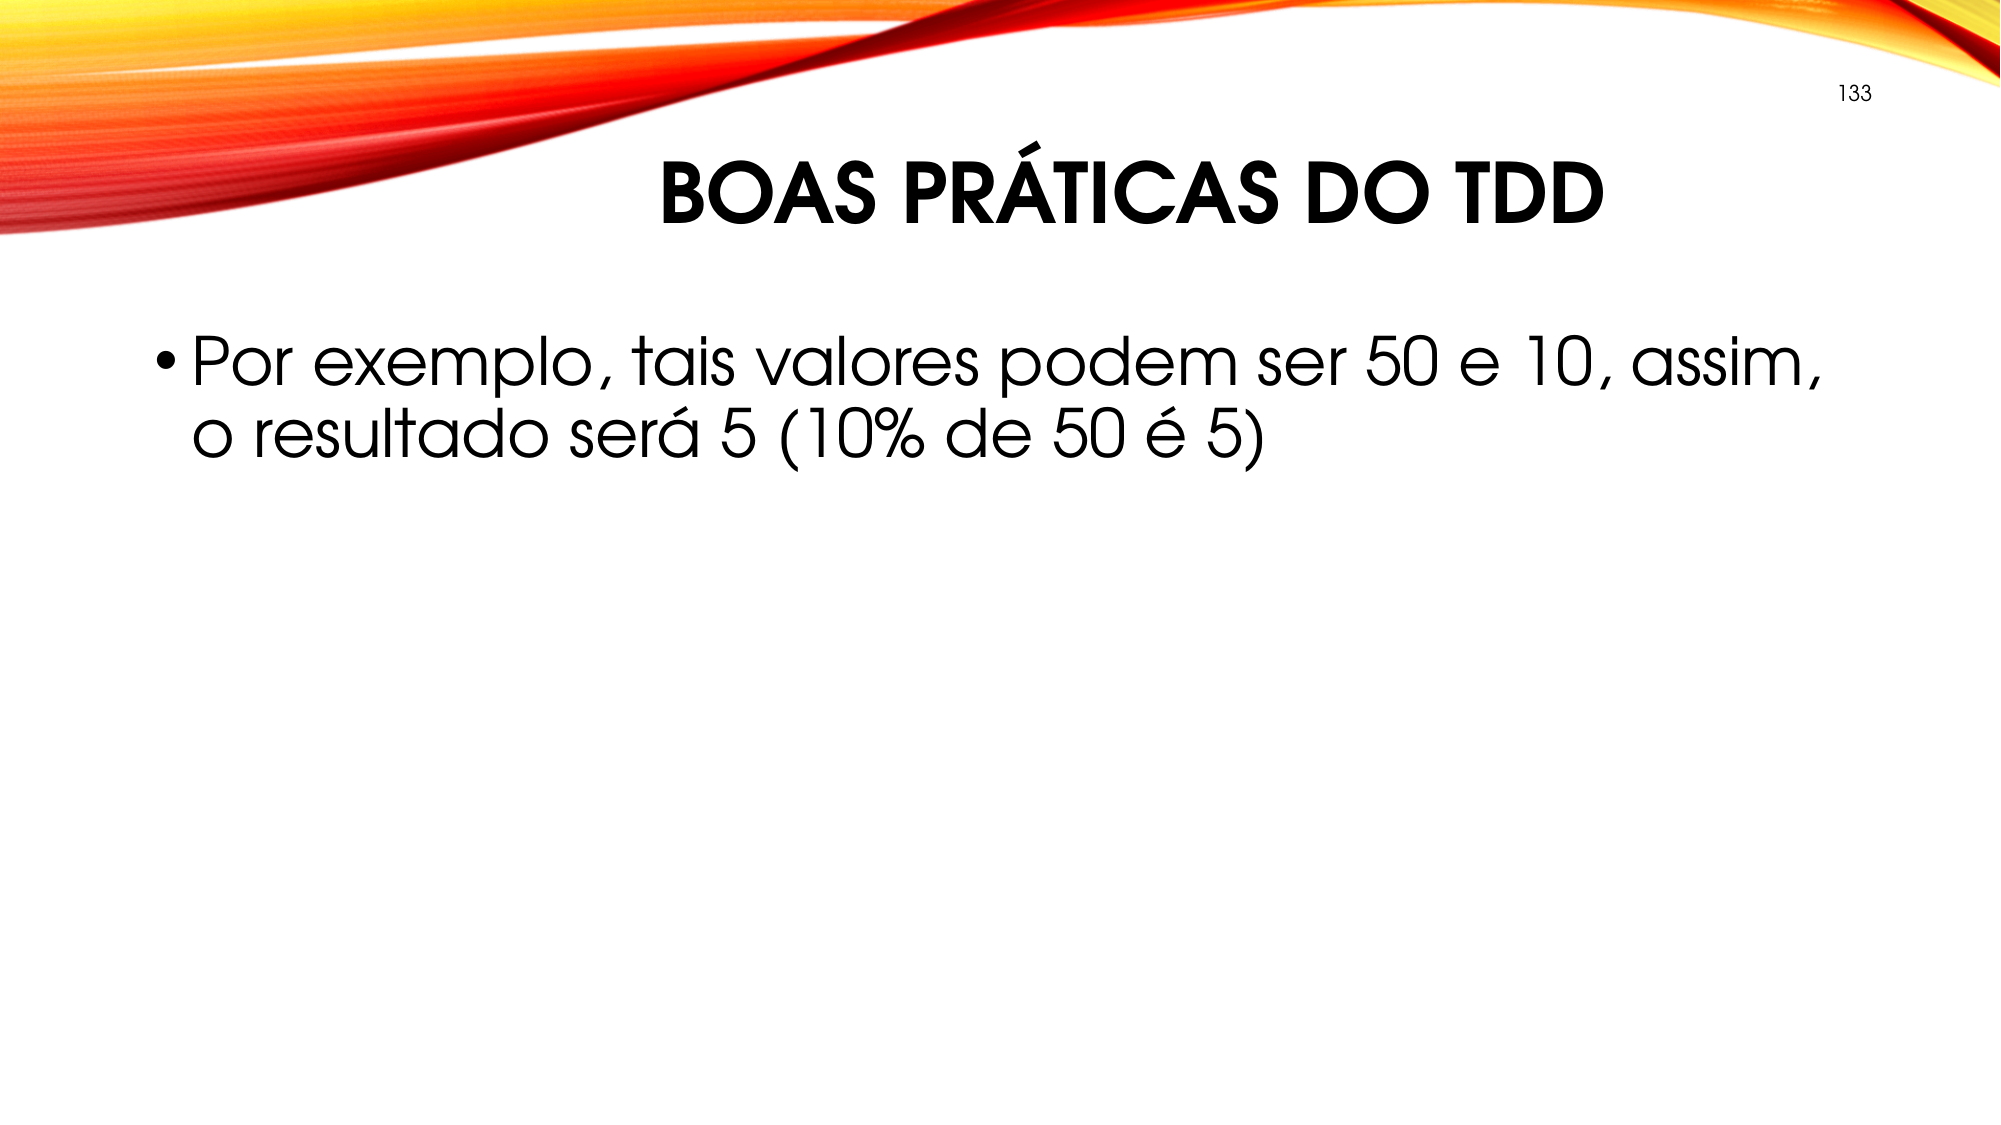

133
# Boas práticas do tdd
Por exemplo, tais valores podem ser 50 e 10, assim, o resultado será 5 (10% de 50 é 5)